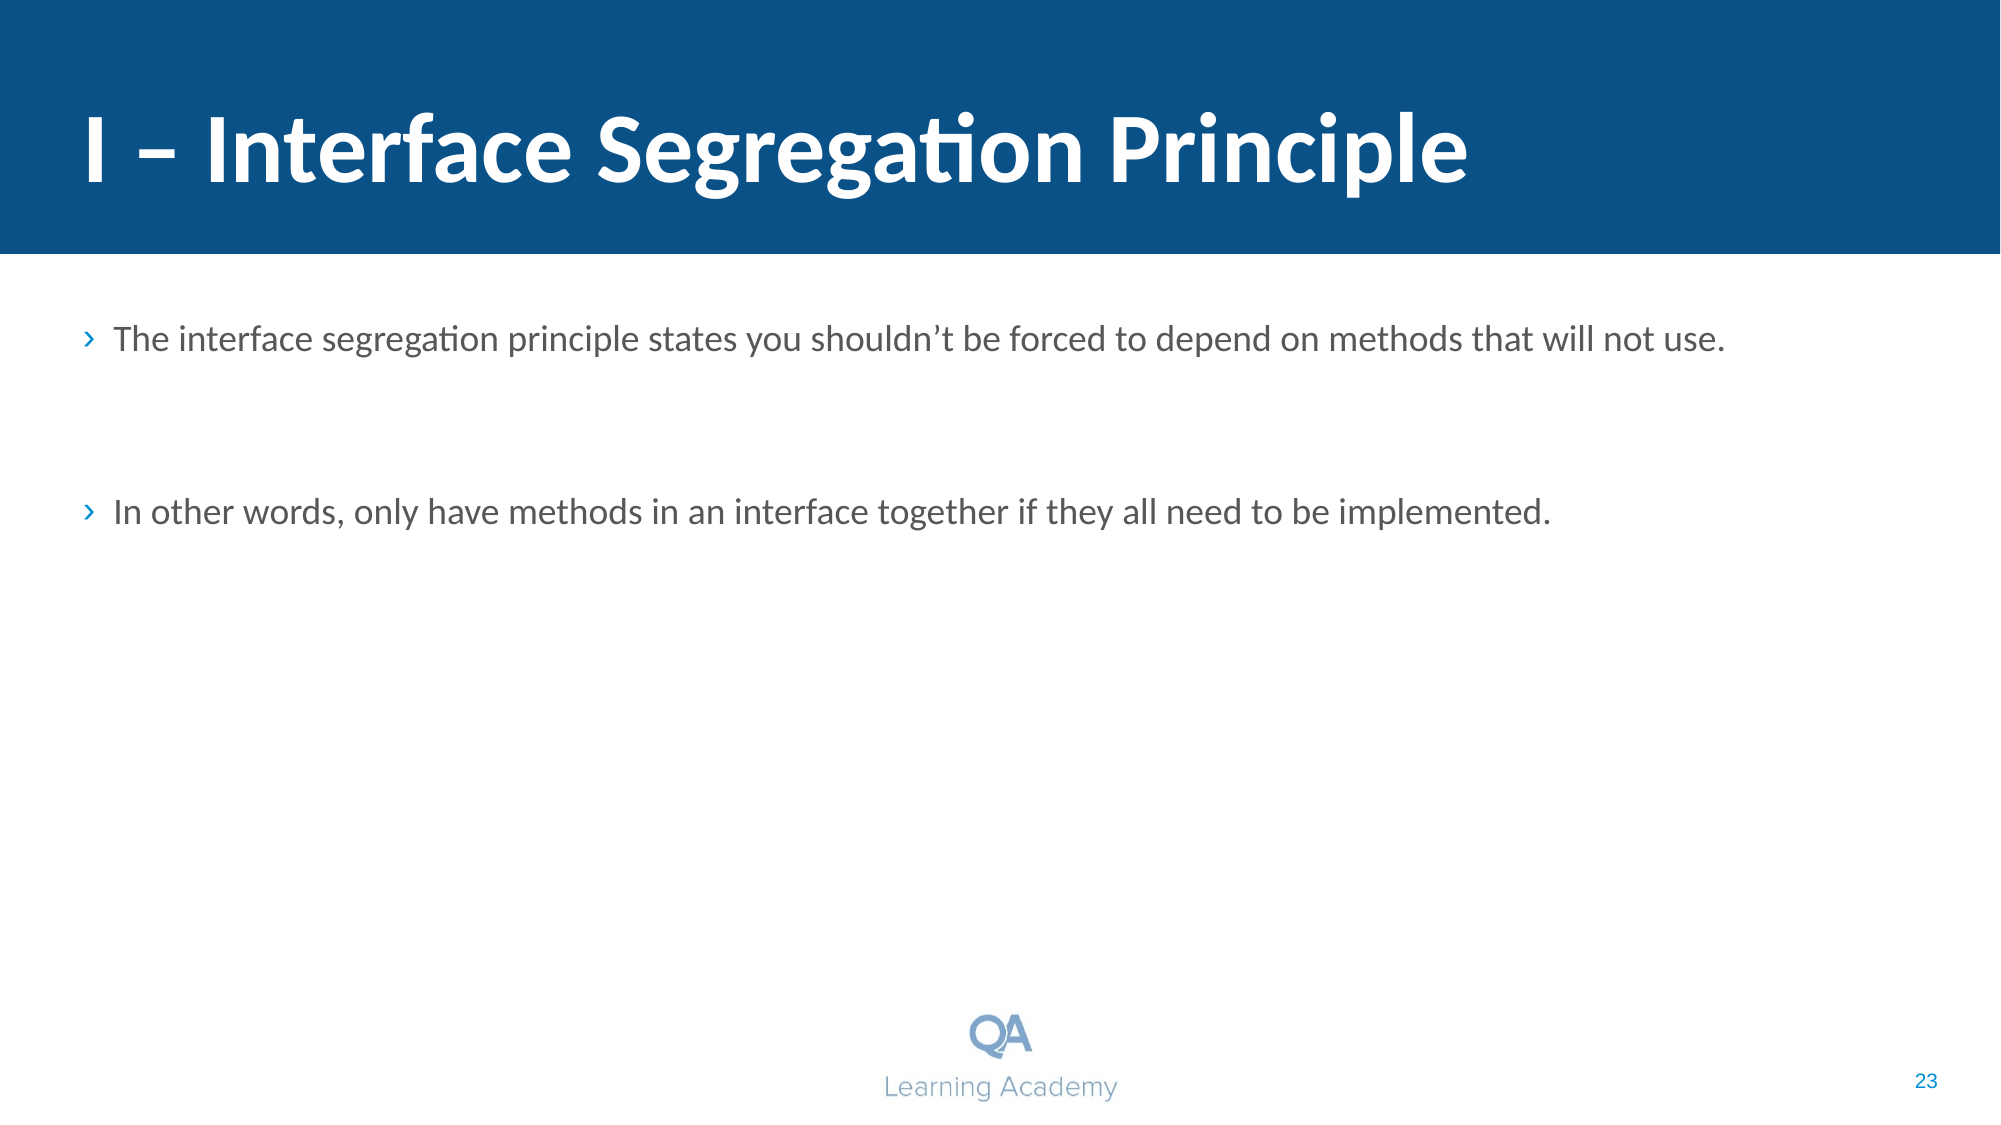

# I – Interface Segregation Principle
The interface segregation principle states you shouldn’t be forced to depend on methods that will not use.

In other words, only have methods in an interface together if they all need to be implemented.